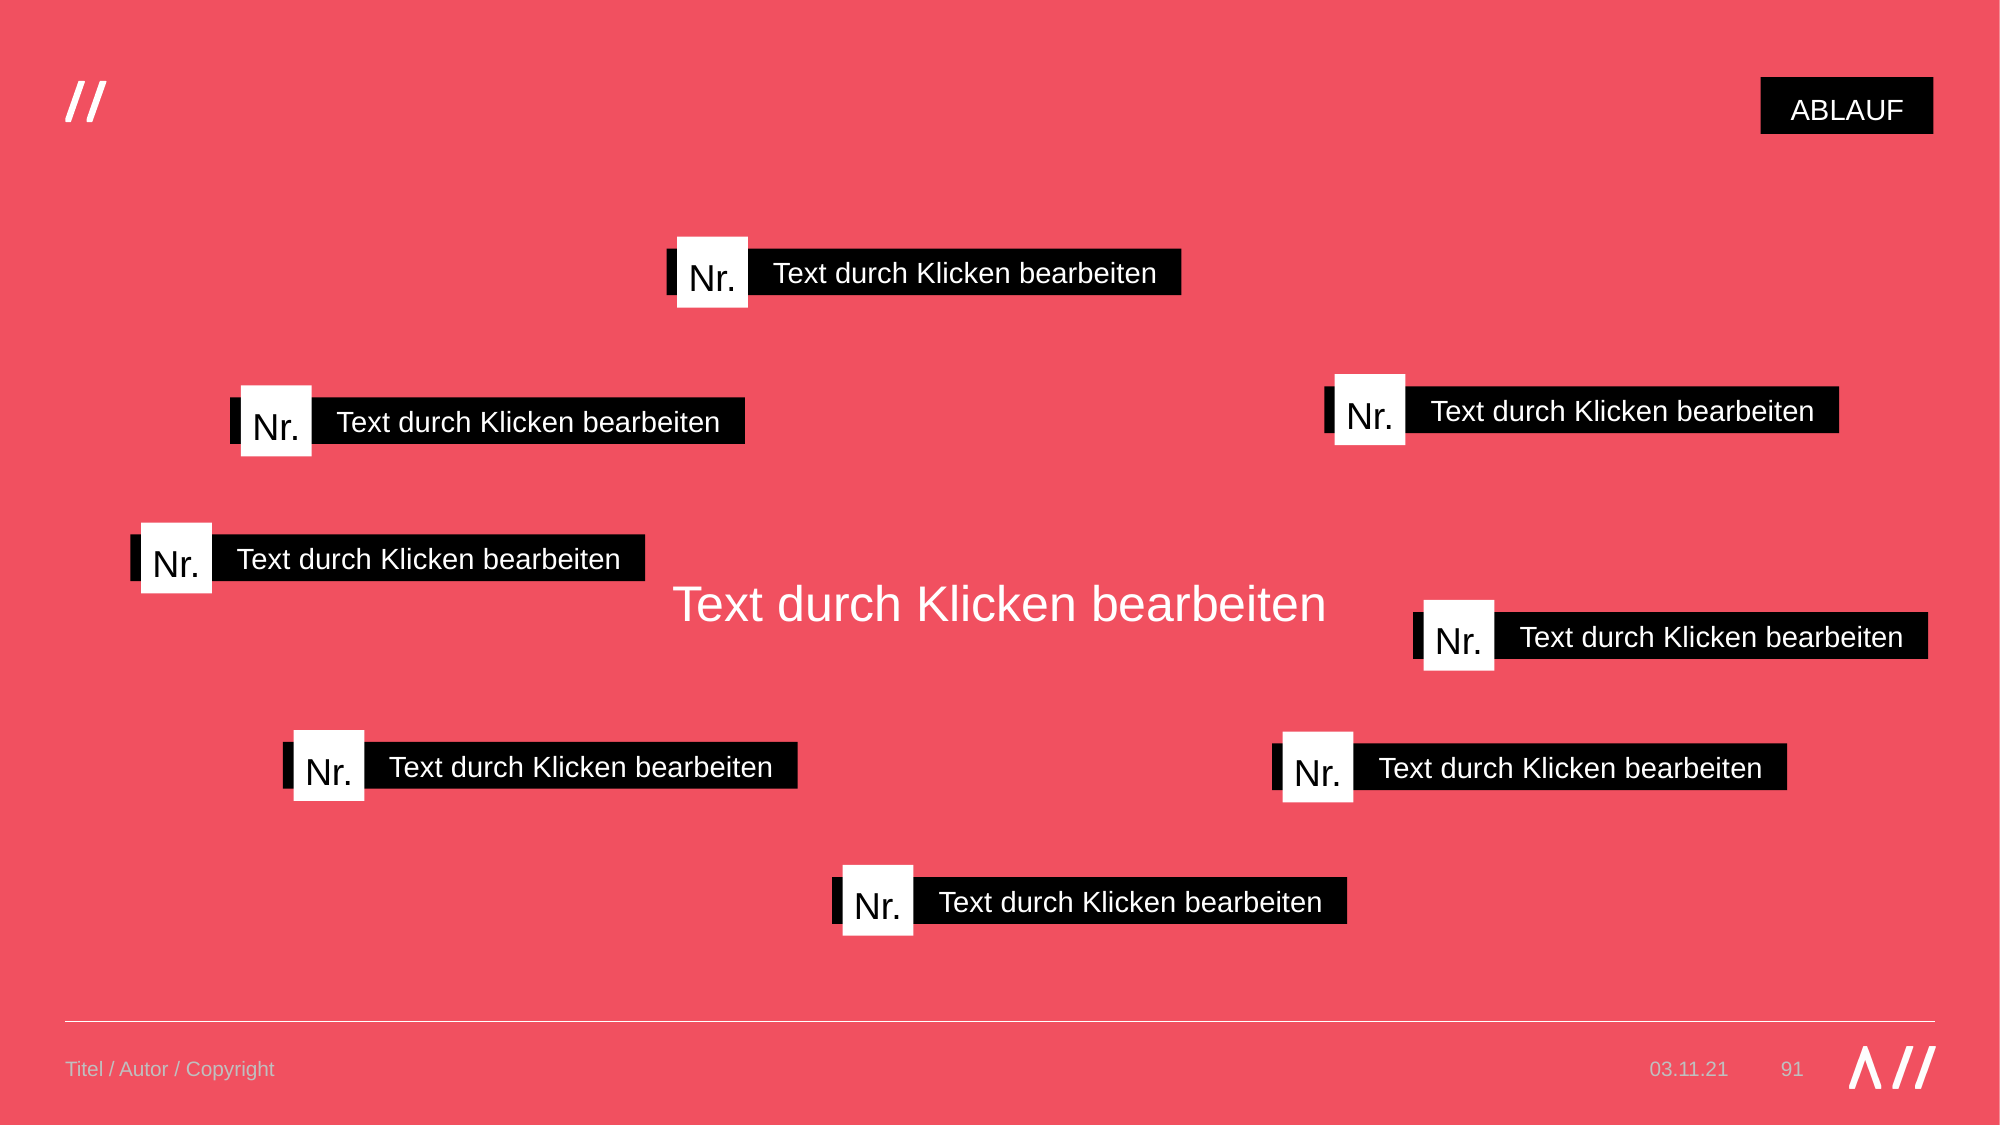

#
ABLAUF
Nr.
Text durch Klicken bearbeiten
Text durch Klicken bearbeiten
Nr.
Nr.
Text durch Klicken bearbeiten
Text durch Klicken bearbeiten
Nr.
Text durch Klicken bearbeiten
Nr.
Text durch Klicken bearbeiten
Nr.
Nr.
Text durch Klicken bearbeiten
Text durch Klicken bearbeiten
Nr.
Text durch Klicken bearbeiten
Titel / Autor / Copyright
03.11.21
91